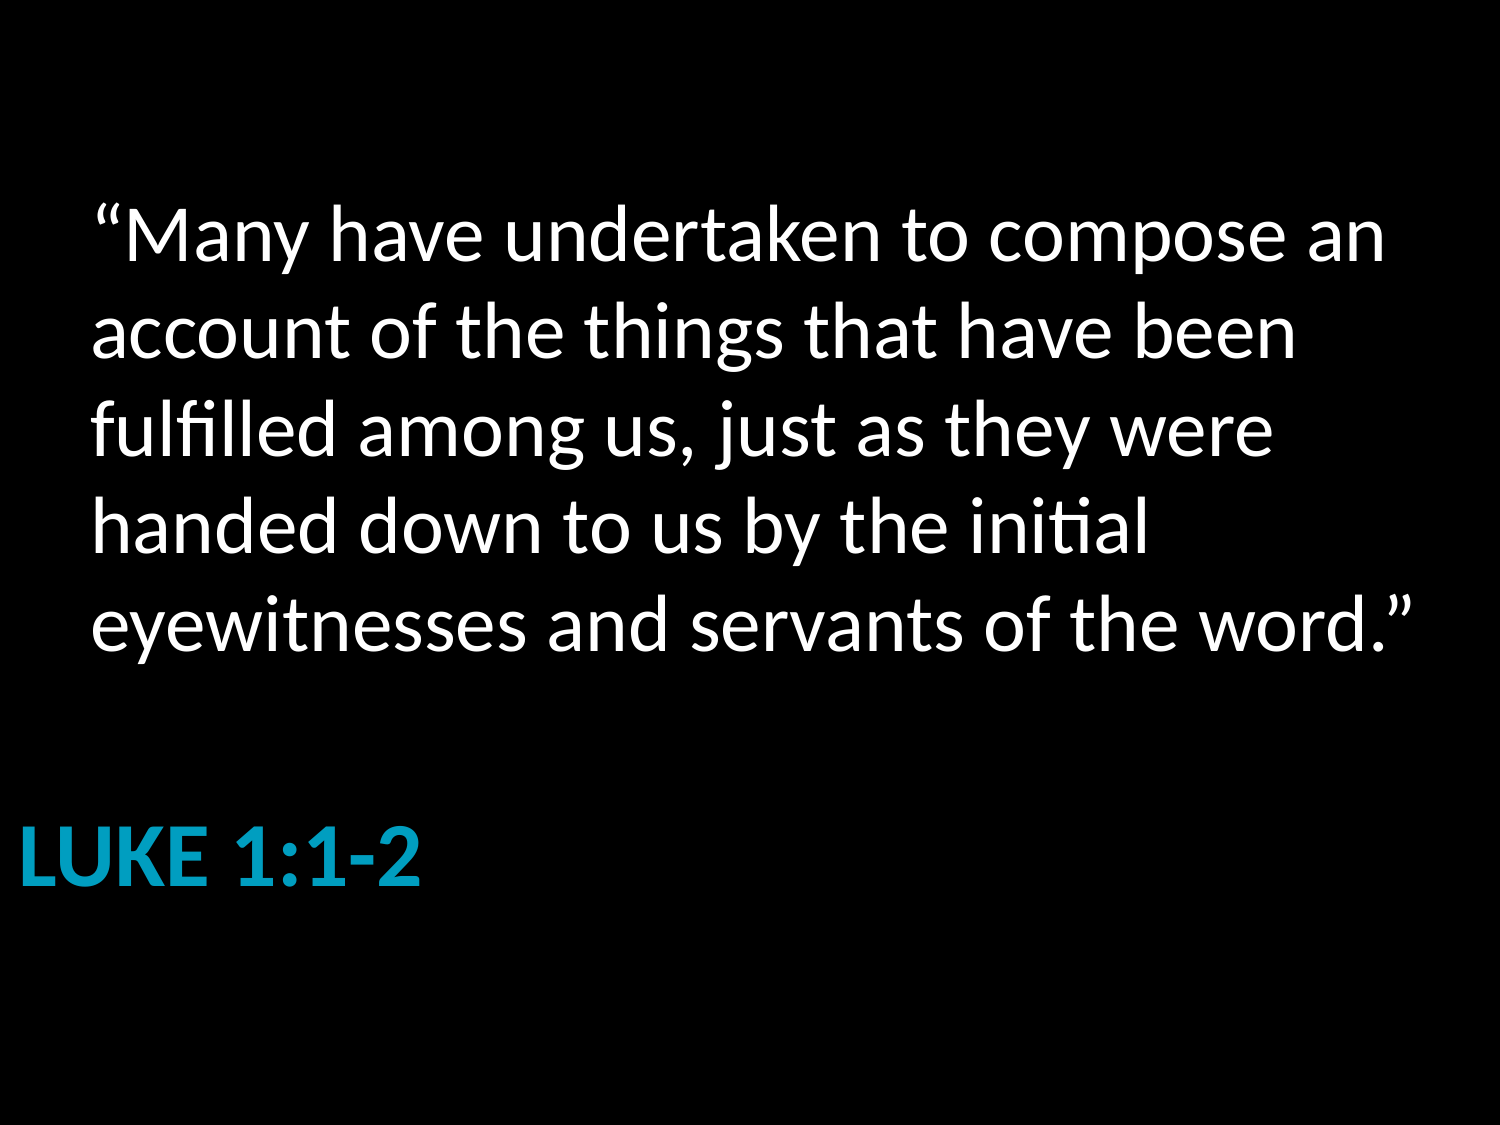

# “Many have undertaken to compose an account of the things that have been fulfilled among us, just as they were handed down to us by the initial eyewitnesses and servants of the word.”
Luke 1:1-2